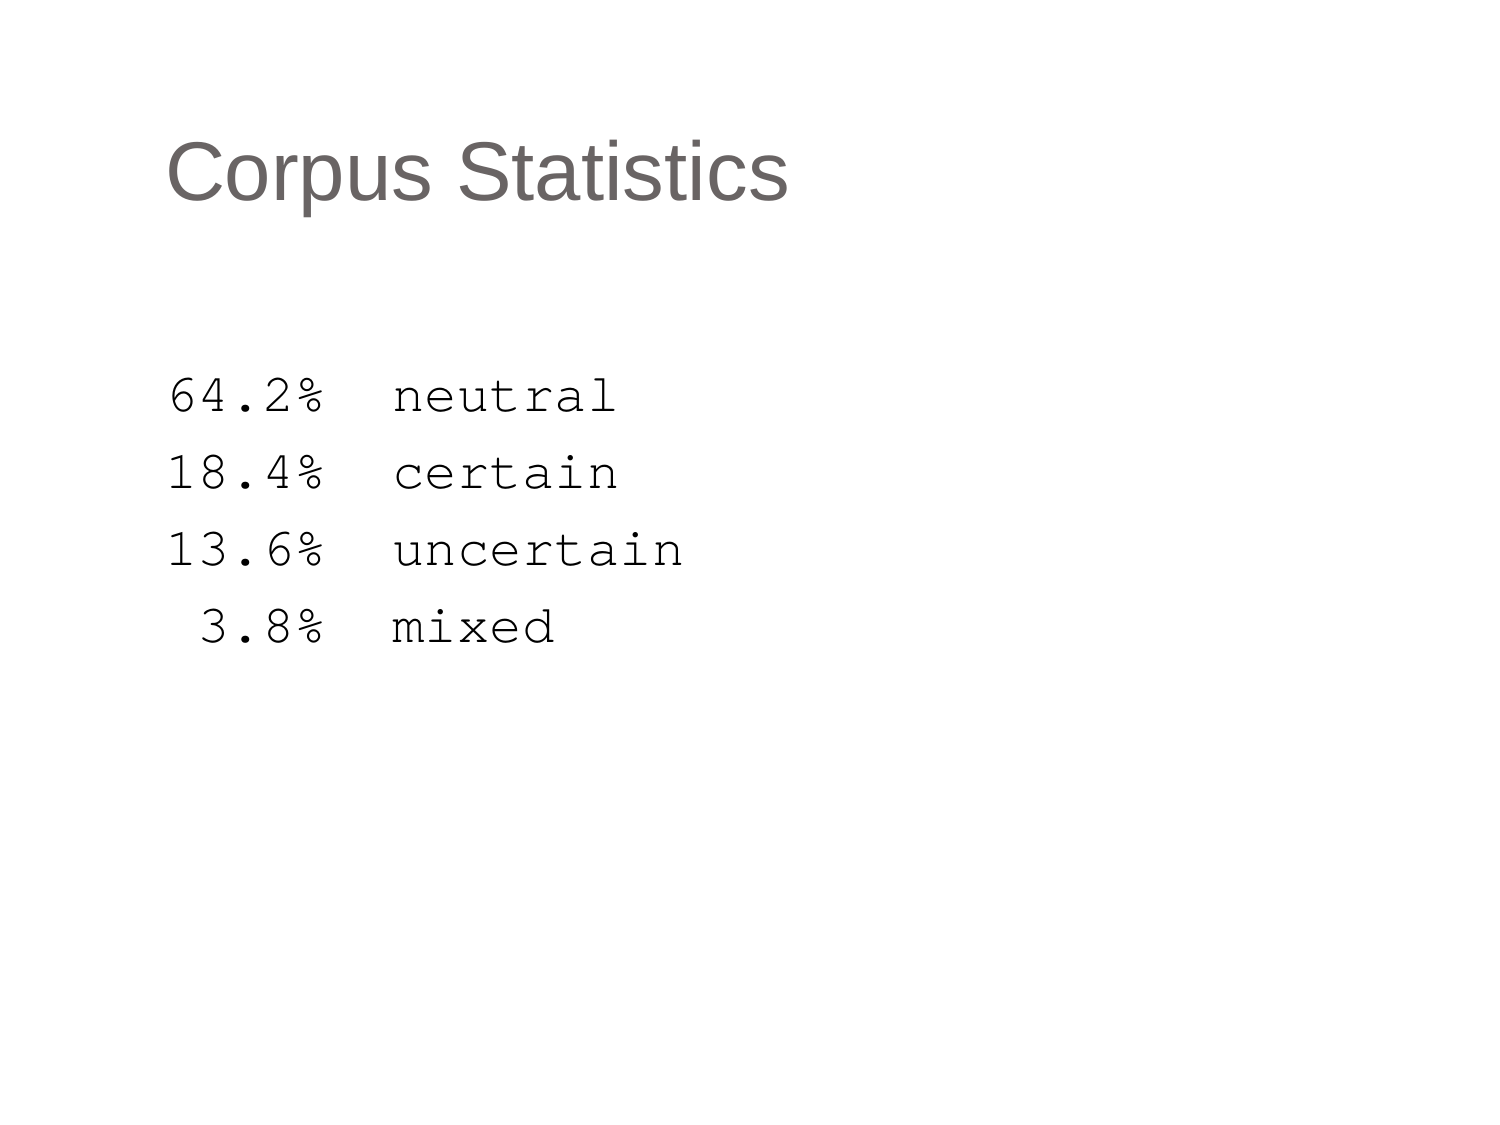

# Corpus Statistics
64.2%  neutral
18.4%  certain
13.6%  uncertain
 3.8%  mixed